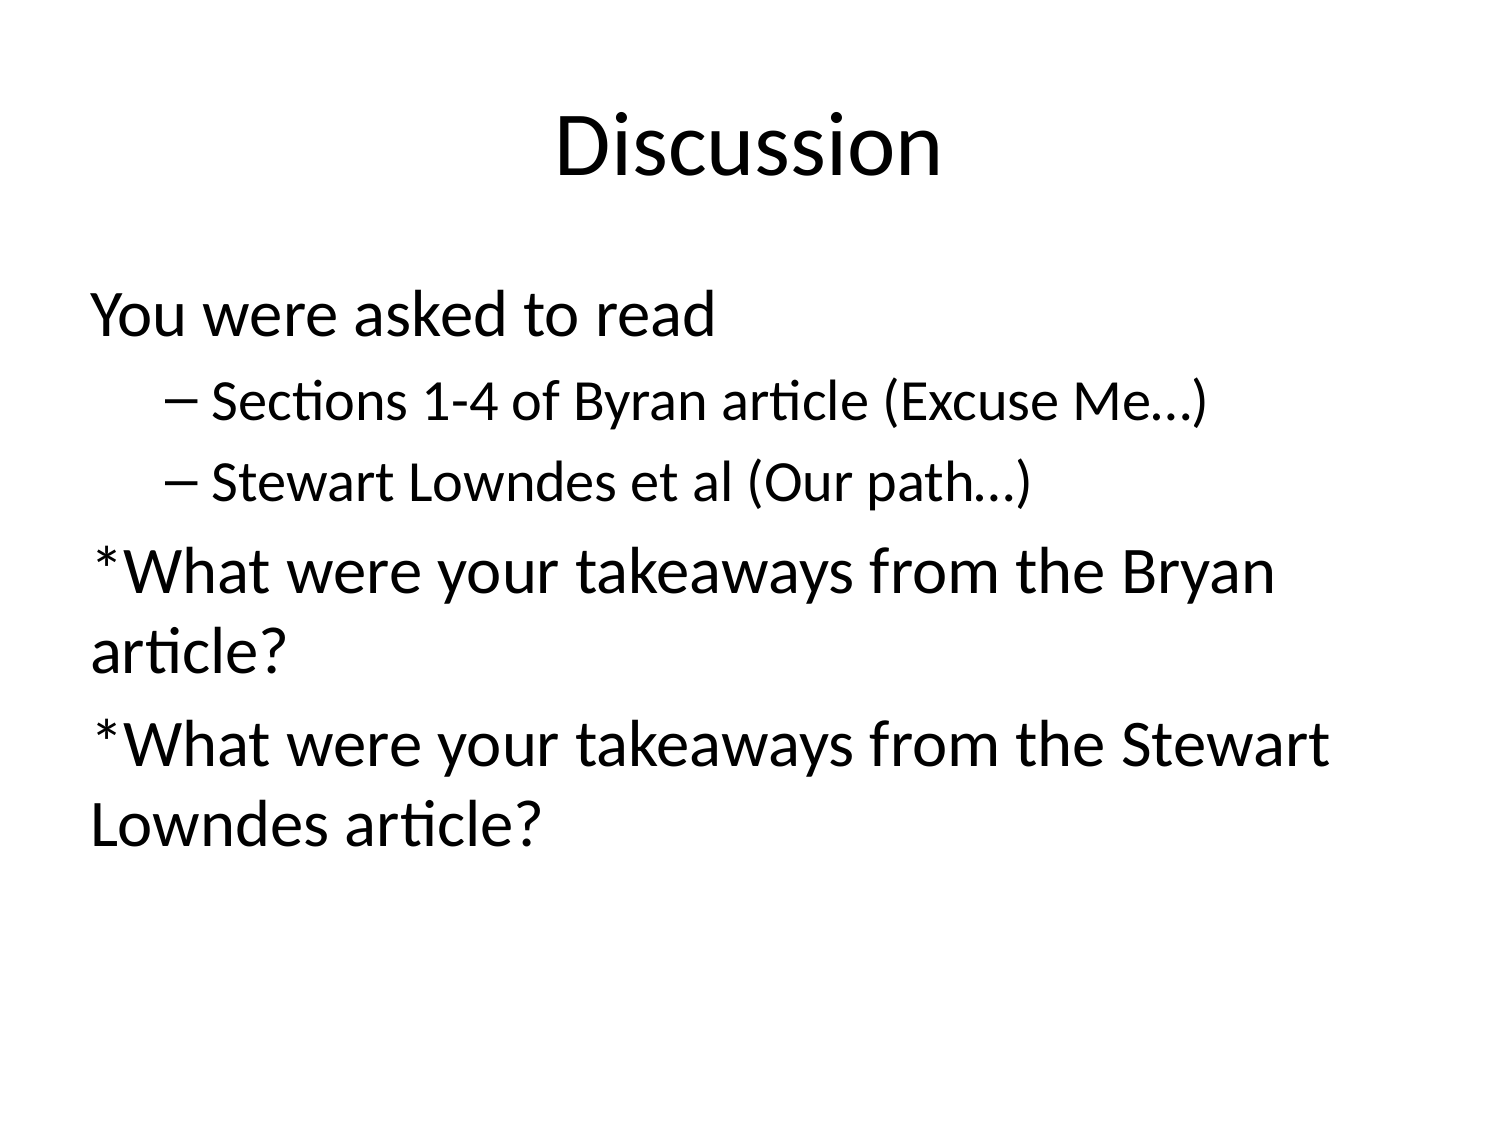

# Discussion
You were asked to read
Sections 1-4 of Byran article (Excuse Me…)
Stewart Lowndes et al (Our path…)
*What were your takeaways from the Bryan article?
*What were your takeaways from the Stewart Lowndes article?